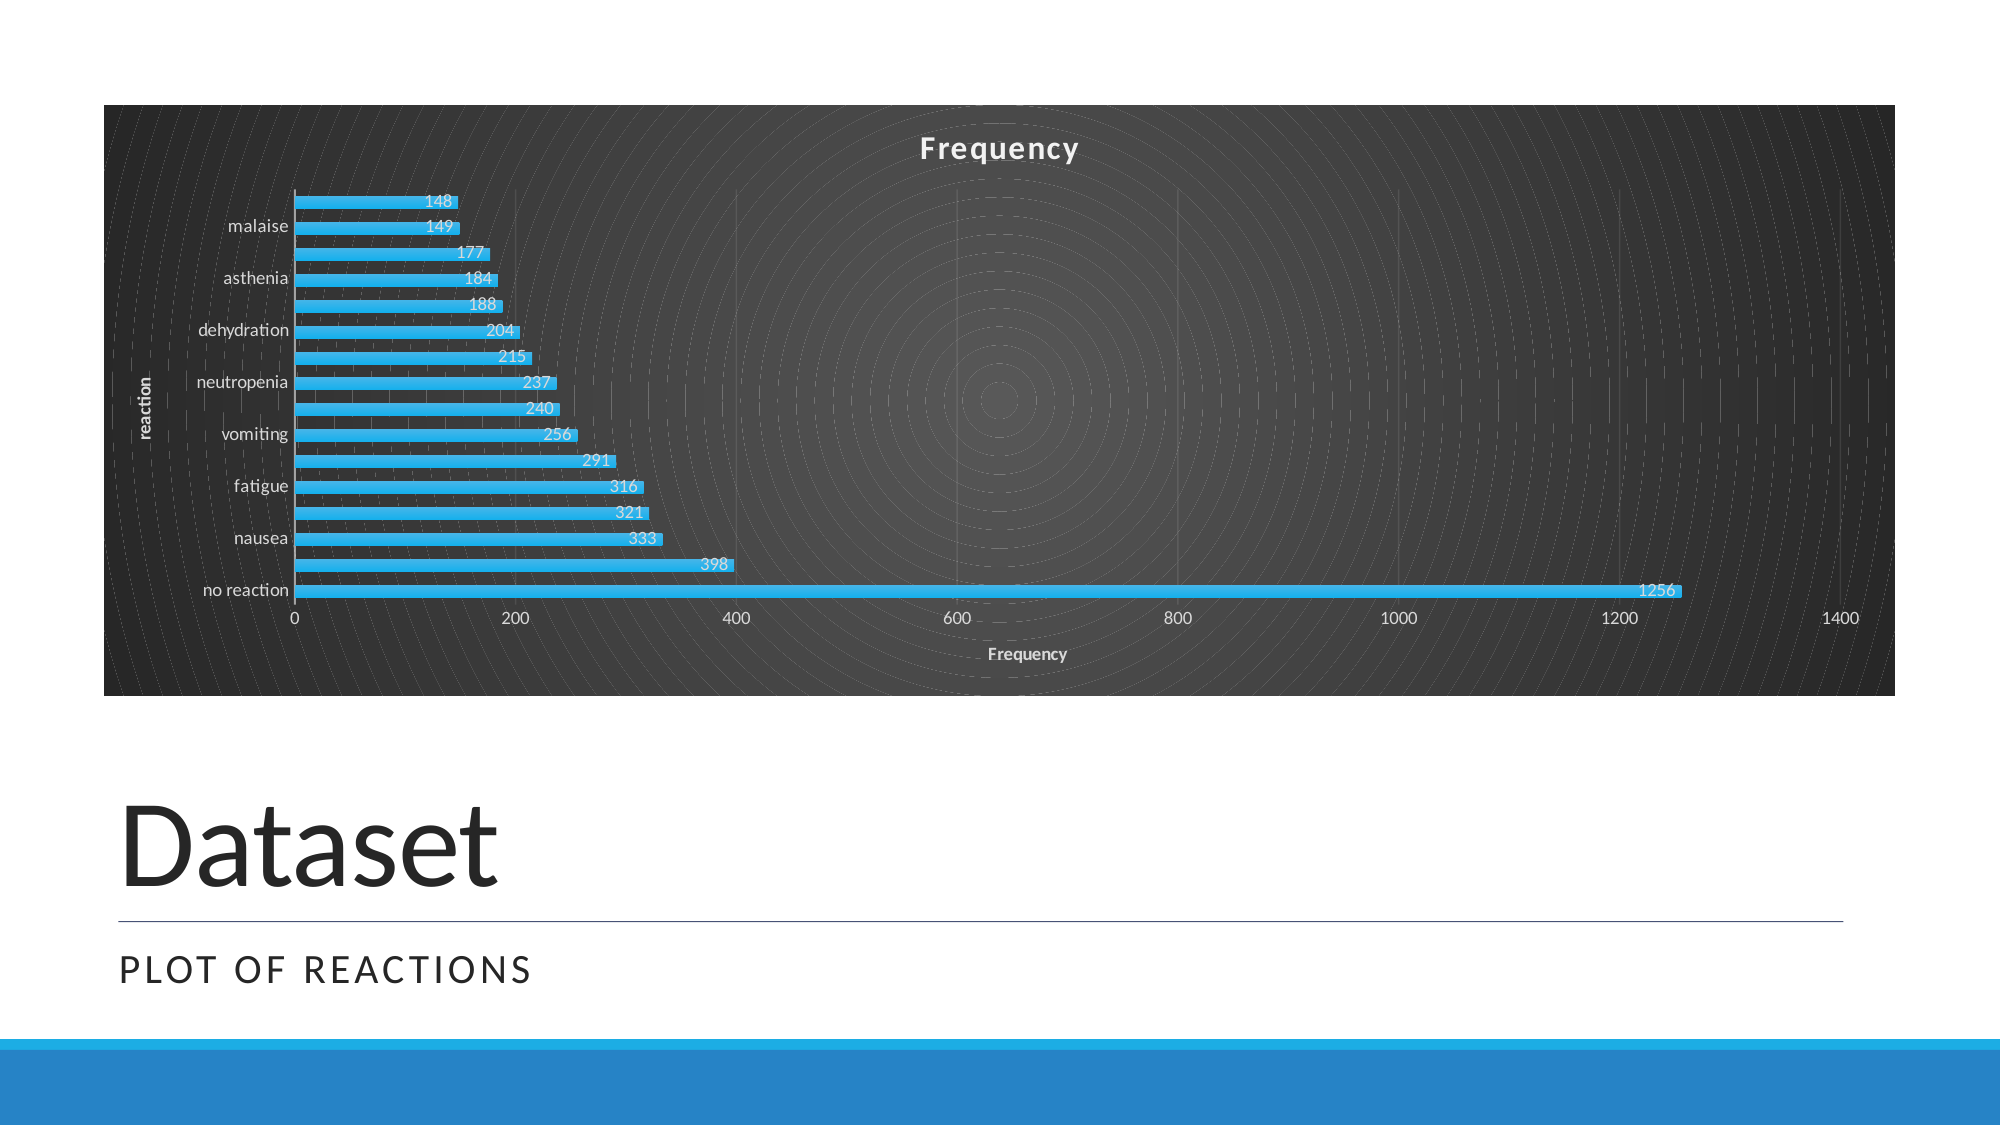

### Chart:

| Category | Frequency |
|---|---|
| no reaction | 1256.0 |
| diarrhoea | 398.0 |
| nausea | 333.0 |
| dyspnoea | 321.0 |
| fatigue | 316.0 |
| pyrexia | 291.0 |
| vomiting | 256.0 |
| febrile neutropenia | 240.0 |
| neutropenia | 237.0 |
| pain | 215.0 |
| dehydration | 204.0 |
| arthralgia | 188.0 |
| asthenia | 184.0 |
| anaemia | 177.0 |
| malaise | 149.0 |
| white blood cell count decreased | 148.0 |
# Dataset
Plot of reactions